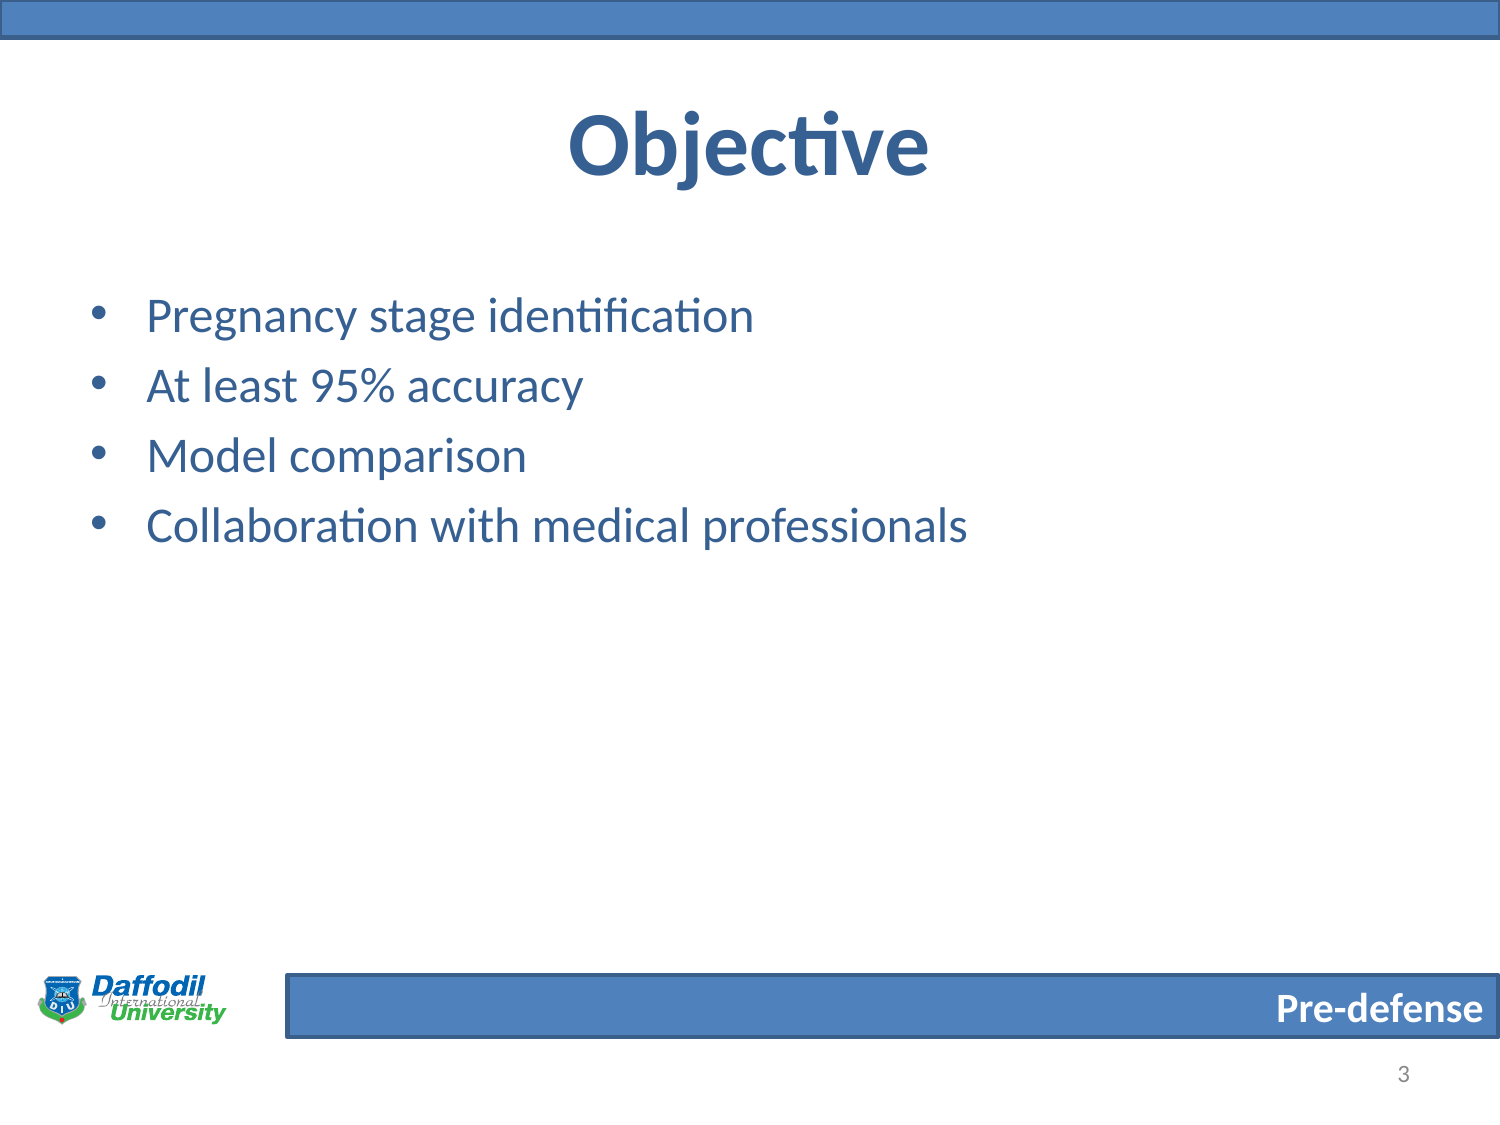

# Objective
Pregnancy stage identification
At least 95% accuracy
Model comparison
Collaboration with medical professionals
3